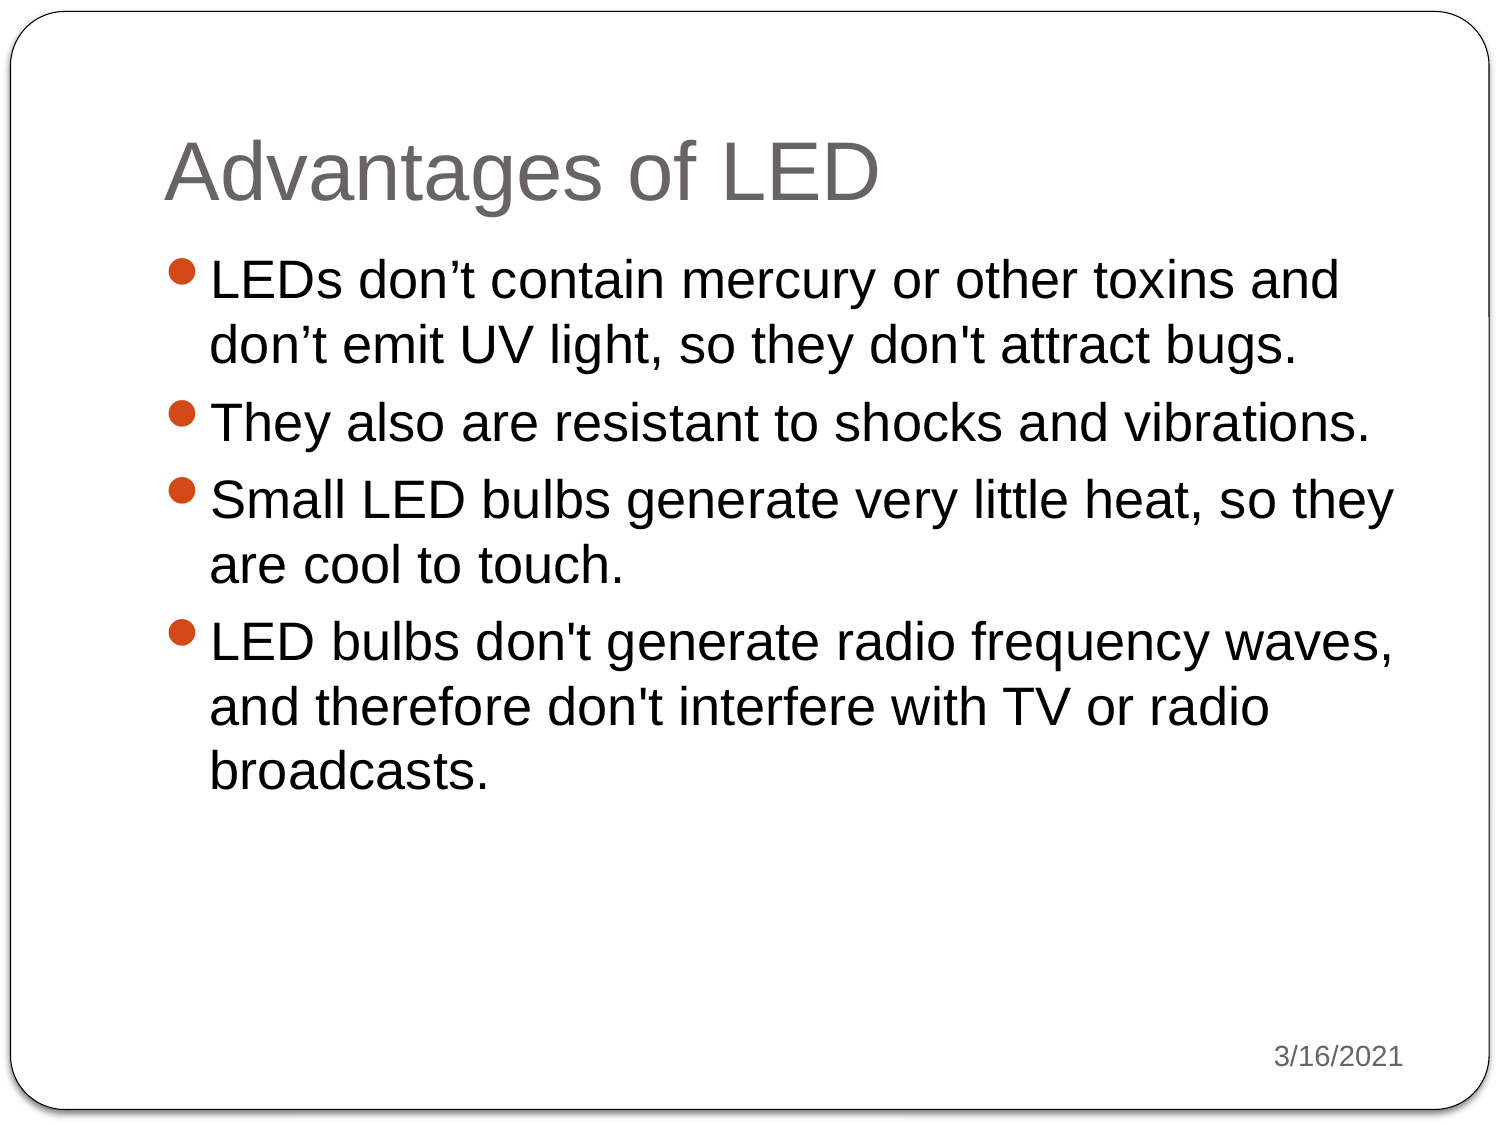

# Advantages of LED
LEDs don’t contain mercury or other toxins and don’t emit UV light, so they don't attract bugs.
They also are resistant to shocks and vibrations.
Small LED bulbs generate very little heat, so they are cool to touch.
LED bulbs don't generate radio frequency waves, and therefore don't interfere with TV or radio broadcasts.

3/16/2021